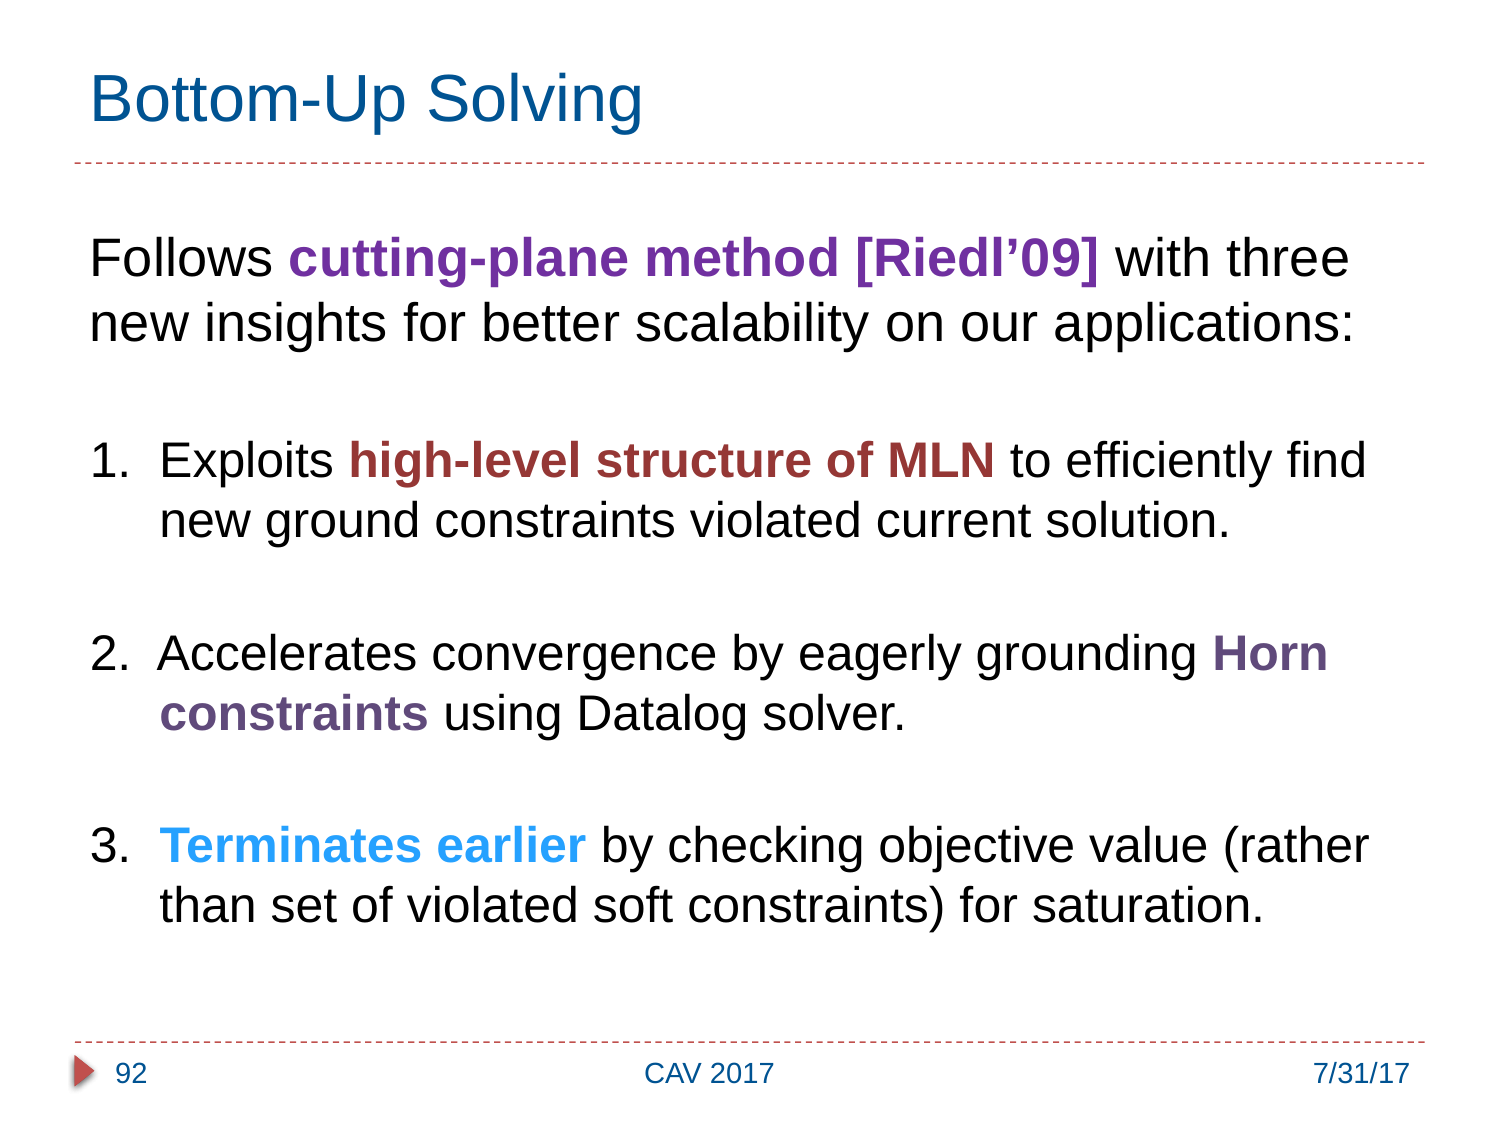

# Bottom-Up Solving
Follows cutting-plane method [Riedl’09] with three new insights for better scalability on our applications:

1.  Exploits high-level structure of MLN to efficiently find
     new ground constraints violated current solution.
2.  Accelerates convergence by eagerly grounding Horn
     constraints using Datalog solver.
3.  Terminates earlier by checking objective value (rather
     than set of violated soft constraints) for saturation.
92
CAV 2017
7/31/17